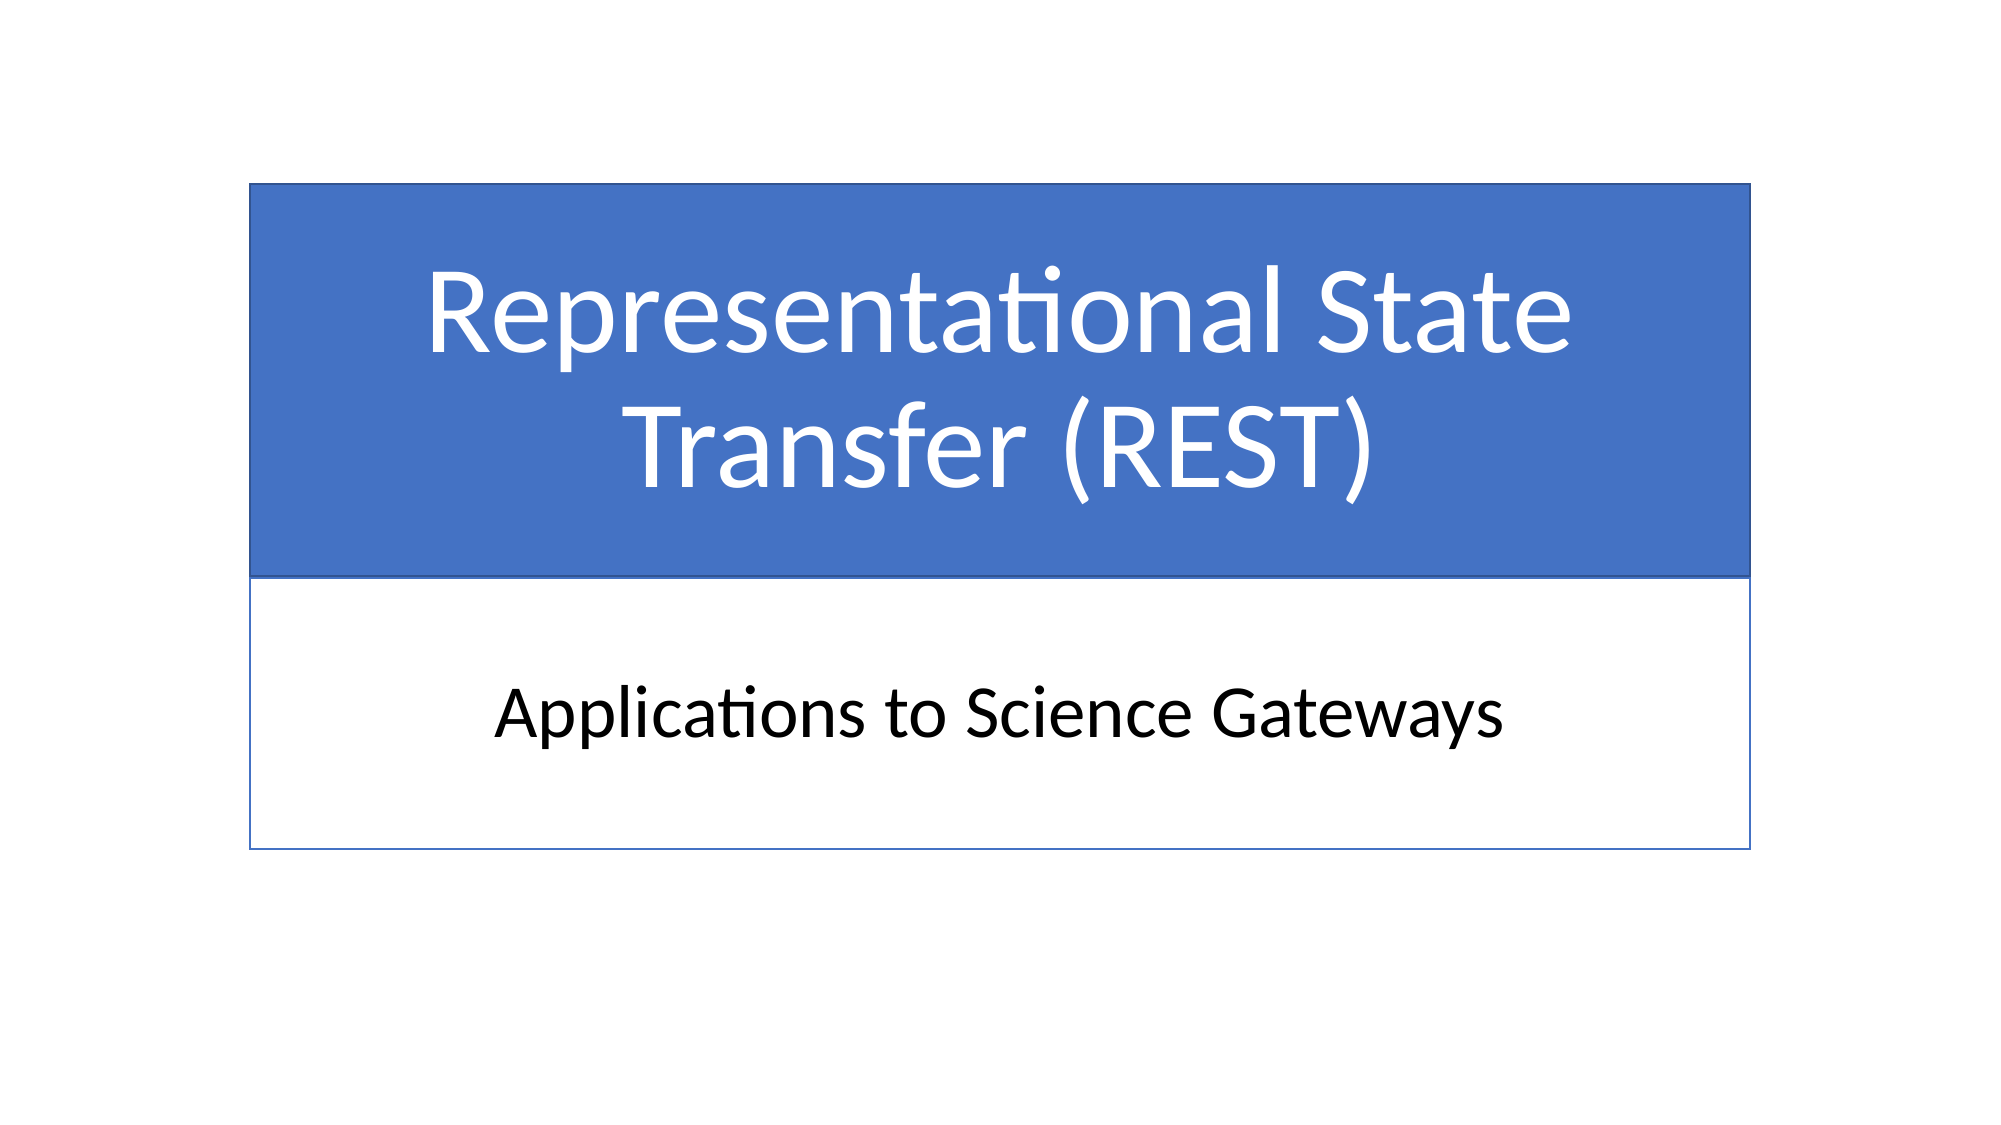

# Representational State Transfer (REST)
Applications to Science Gateways